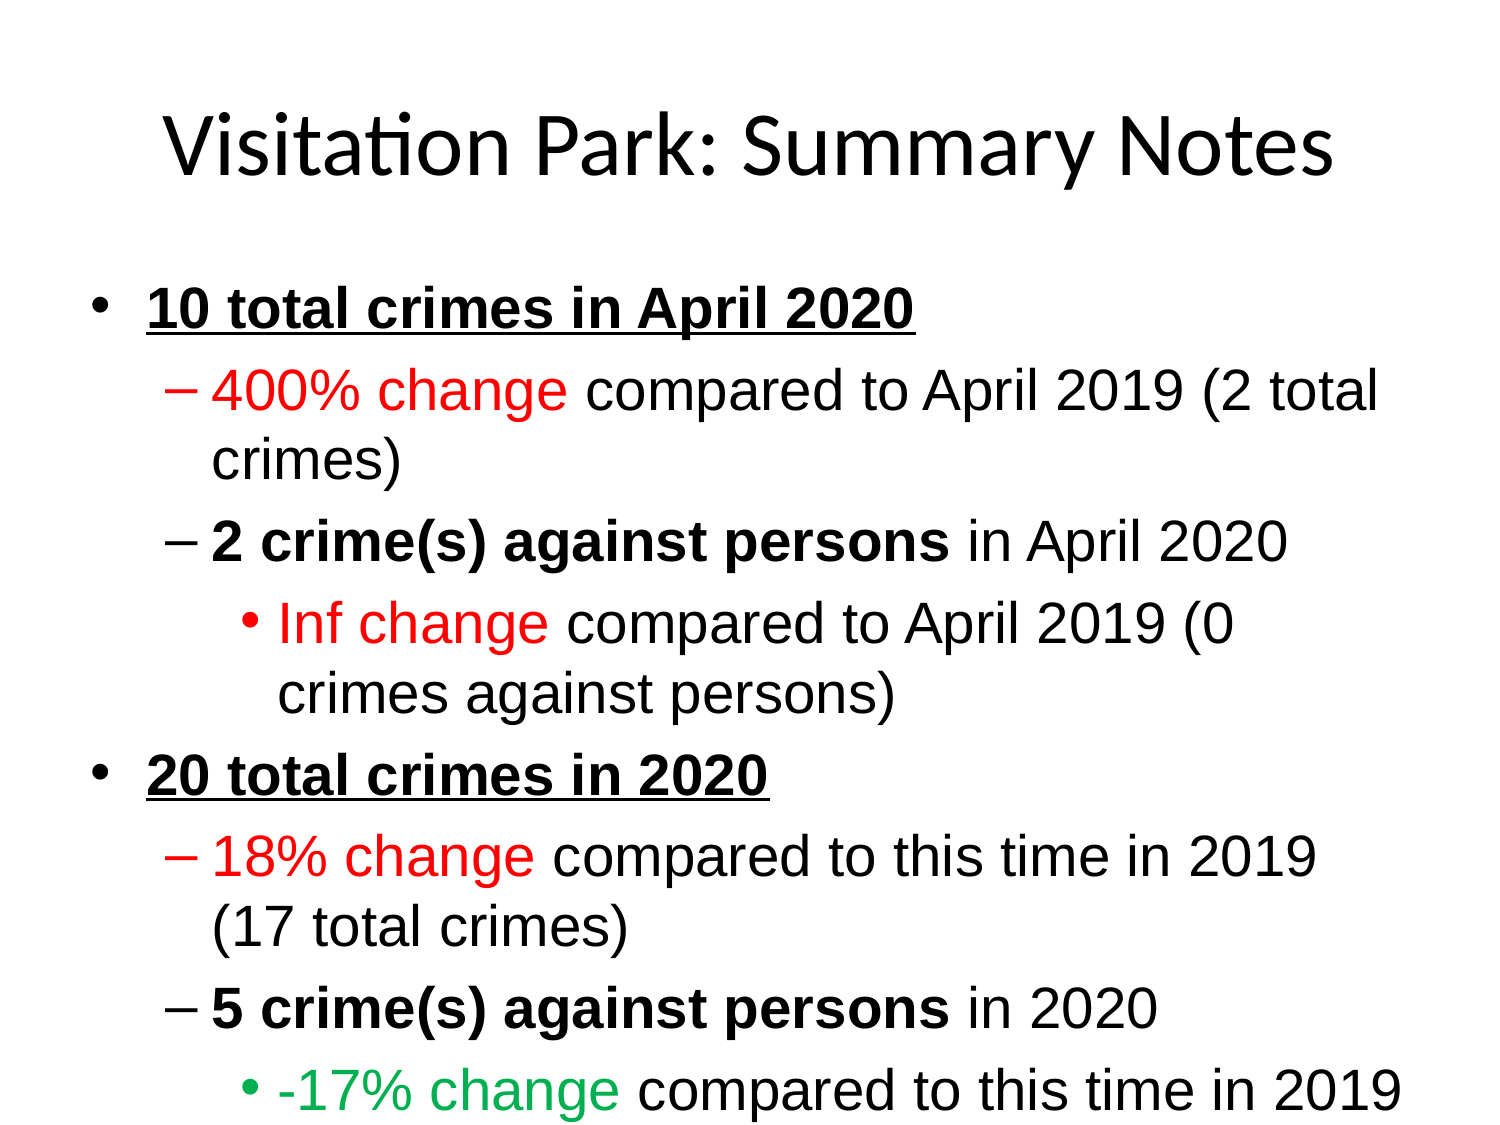

# Visitation Park: Summary Notes
10 total crimes in April 2020
400% change compared to April 2019 (2 total crimes)
2 crime(s) against persons in April 2020
Inf change compared to April 2019 (0 crimes against persons)
20 total crimes in 2020
18% change compared to this time in 2019 (17 total crimes)
5 crime(s) against persons in 2020
-17% change compared to this time in 2019 (6 crimes against persons)